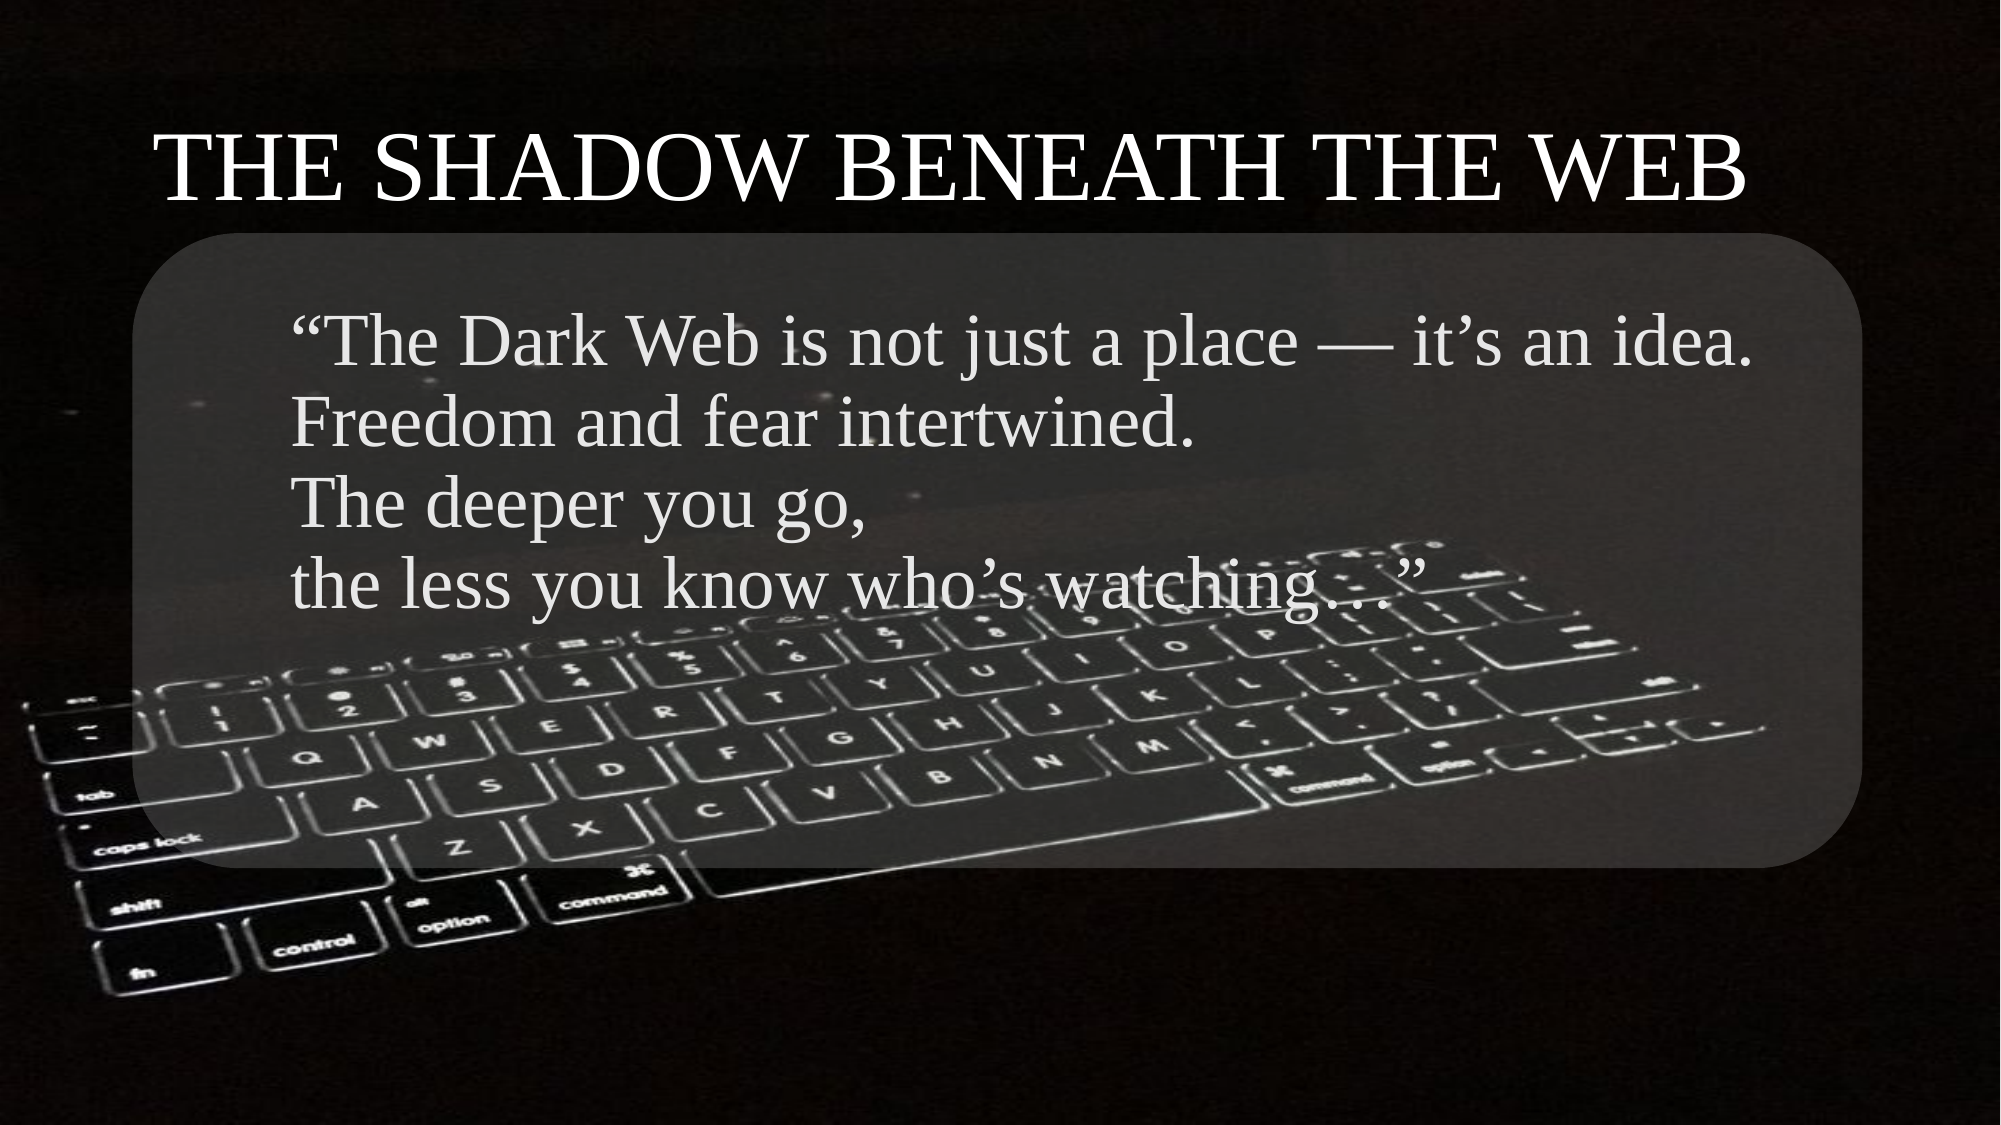

# THE SHADOW BENEATH THE WEB

“The Dark Web is not just a place — it’s an idea.
Freedom and fear intertwined.
The deeper you go,
the less you know who’s watching…”